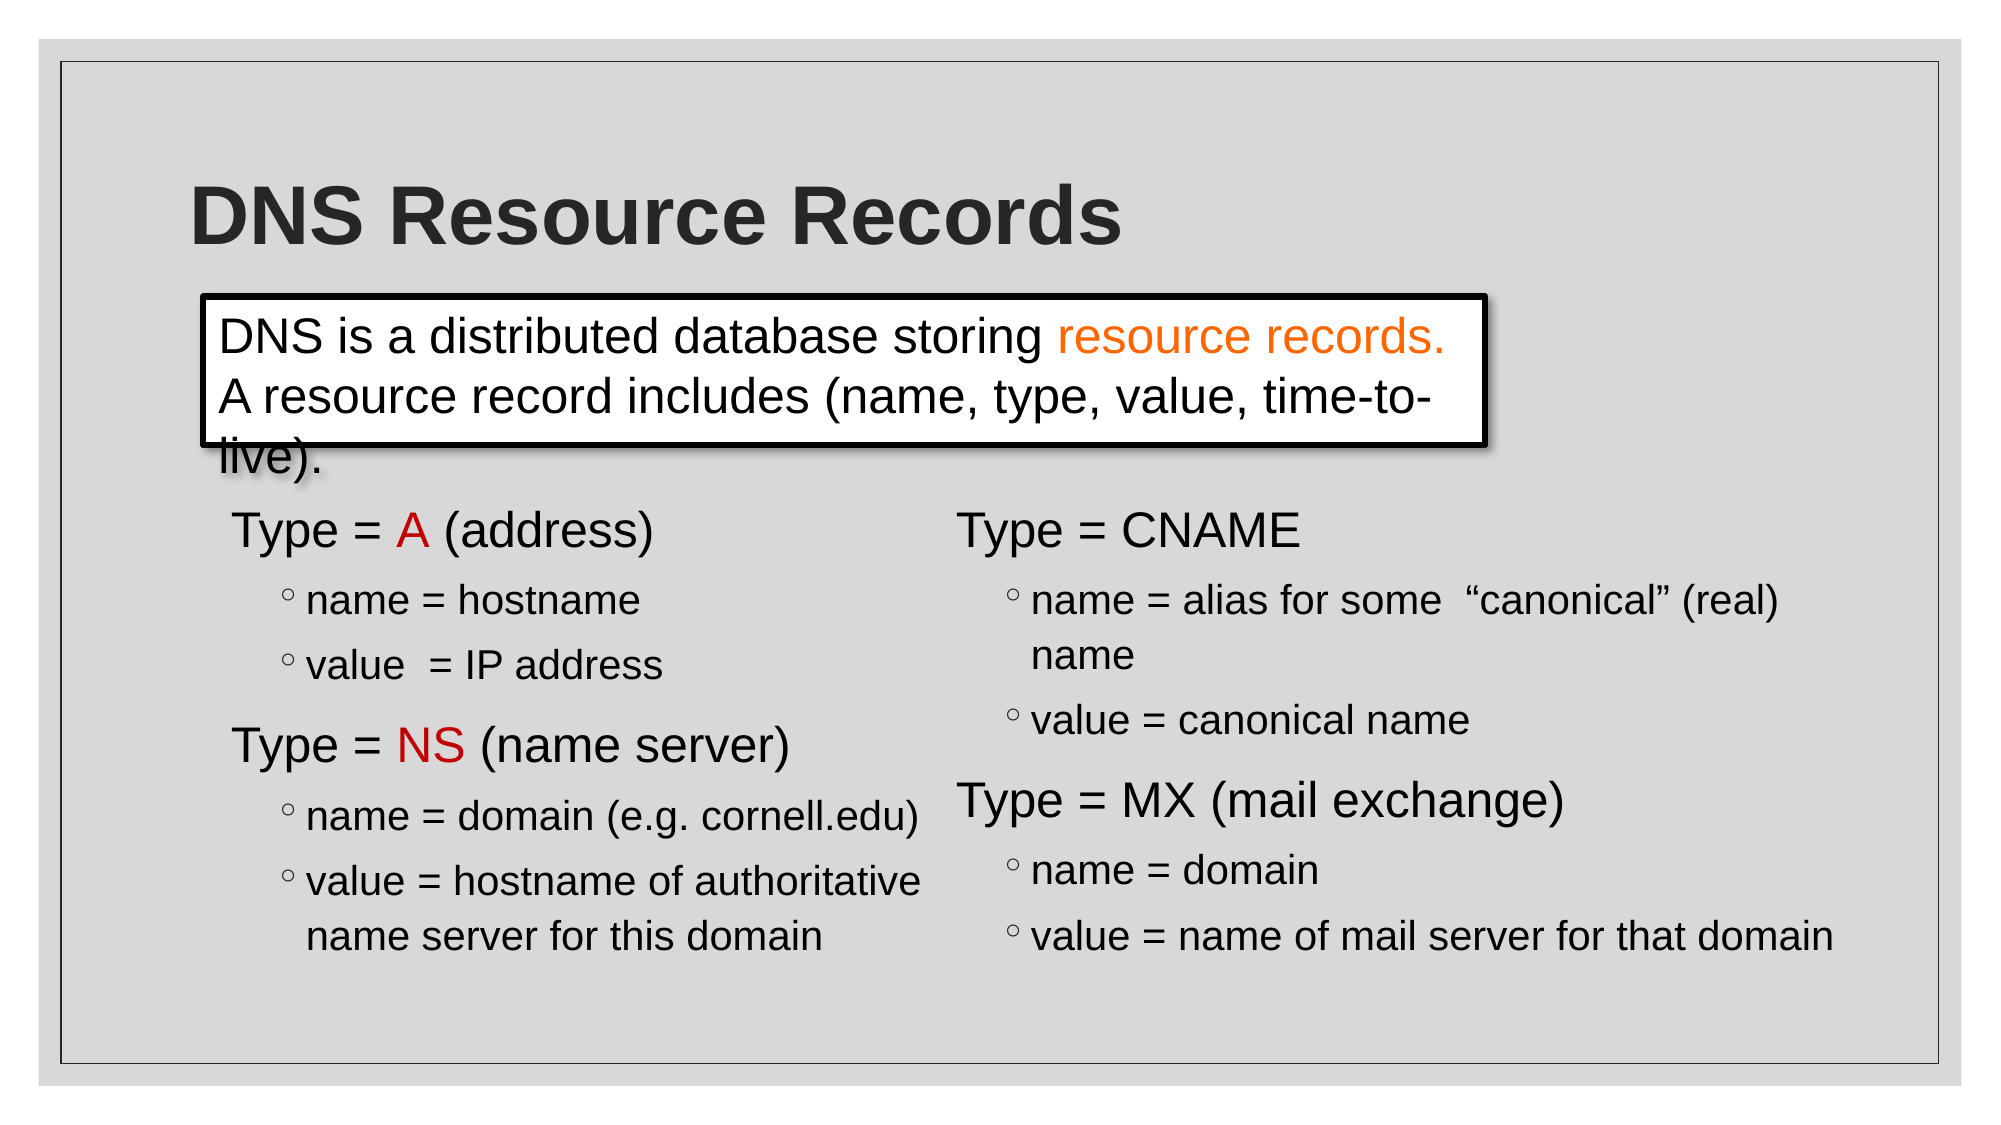

# DNS Resource Records
DNS is a distributed database storing resource records.
A resource record includes (name, type, value, time-to-live).
Type = A (address)
name = hostname
value  = IP address
Type = NS (name server)
name = domain (e.g. cornell.edu)
value = hostname of authoritative name server for this domain
Type = CNAME
name = alias for some  “canonical” (real) name
value = canonical name
Type = MX (mail exchange)
name = domain
value = name of mail server for that domain